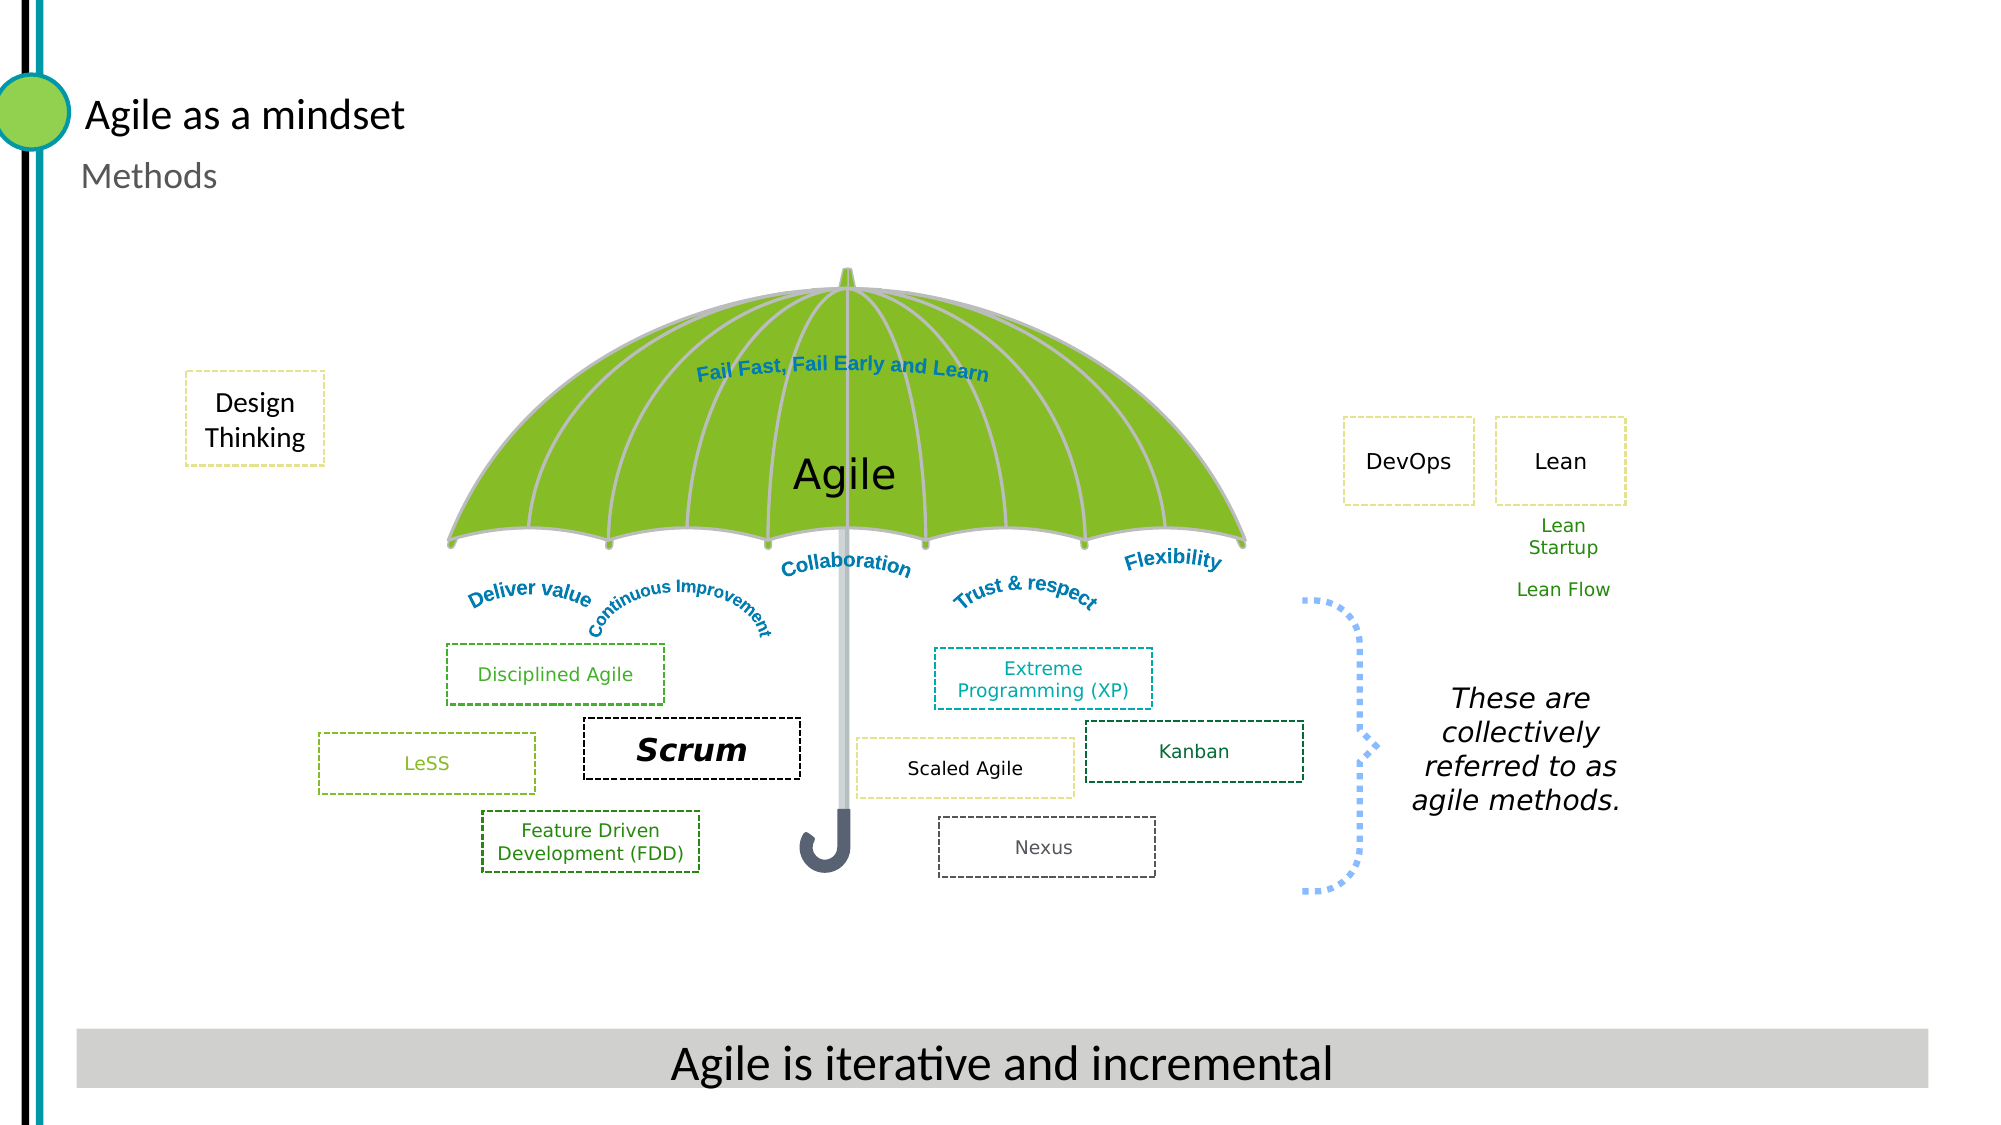

# Agile as a mindset
Methods

Agile

Fail Fast, Fail Early and Learn
DevOps
Lean
Agile
Lean Startup
Lean Flow

Flexibility
Collaboration
Trust &
respect
Deliver
value
Continuous
Improvement

Disciplined Agile
Extreme Programming (XP)
These are collectively referred to as agile methods.
Scrum
Kanban
LeSS
Scaled Agile
Feature Driven Development (FDD)
Nexus
Design Thinking
Agile is iterative and incremental